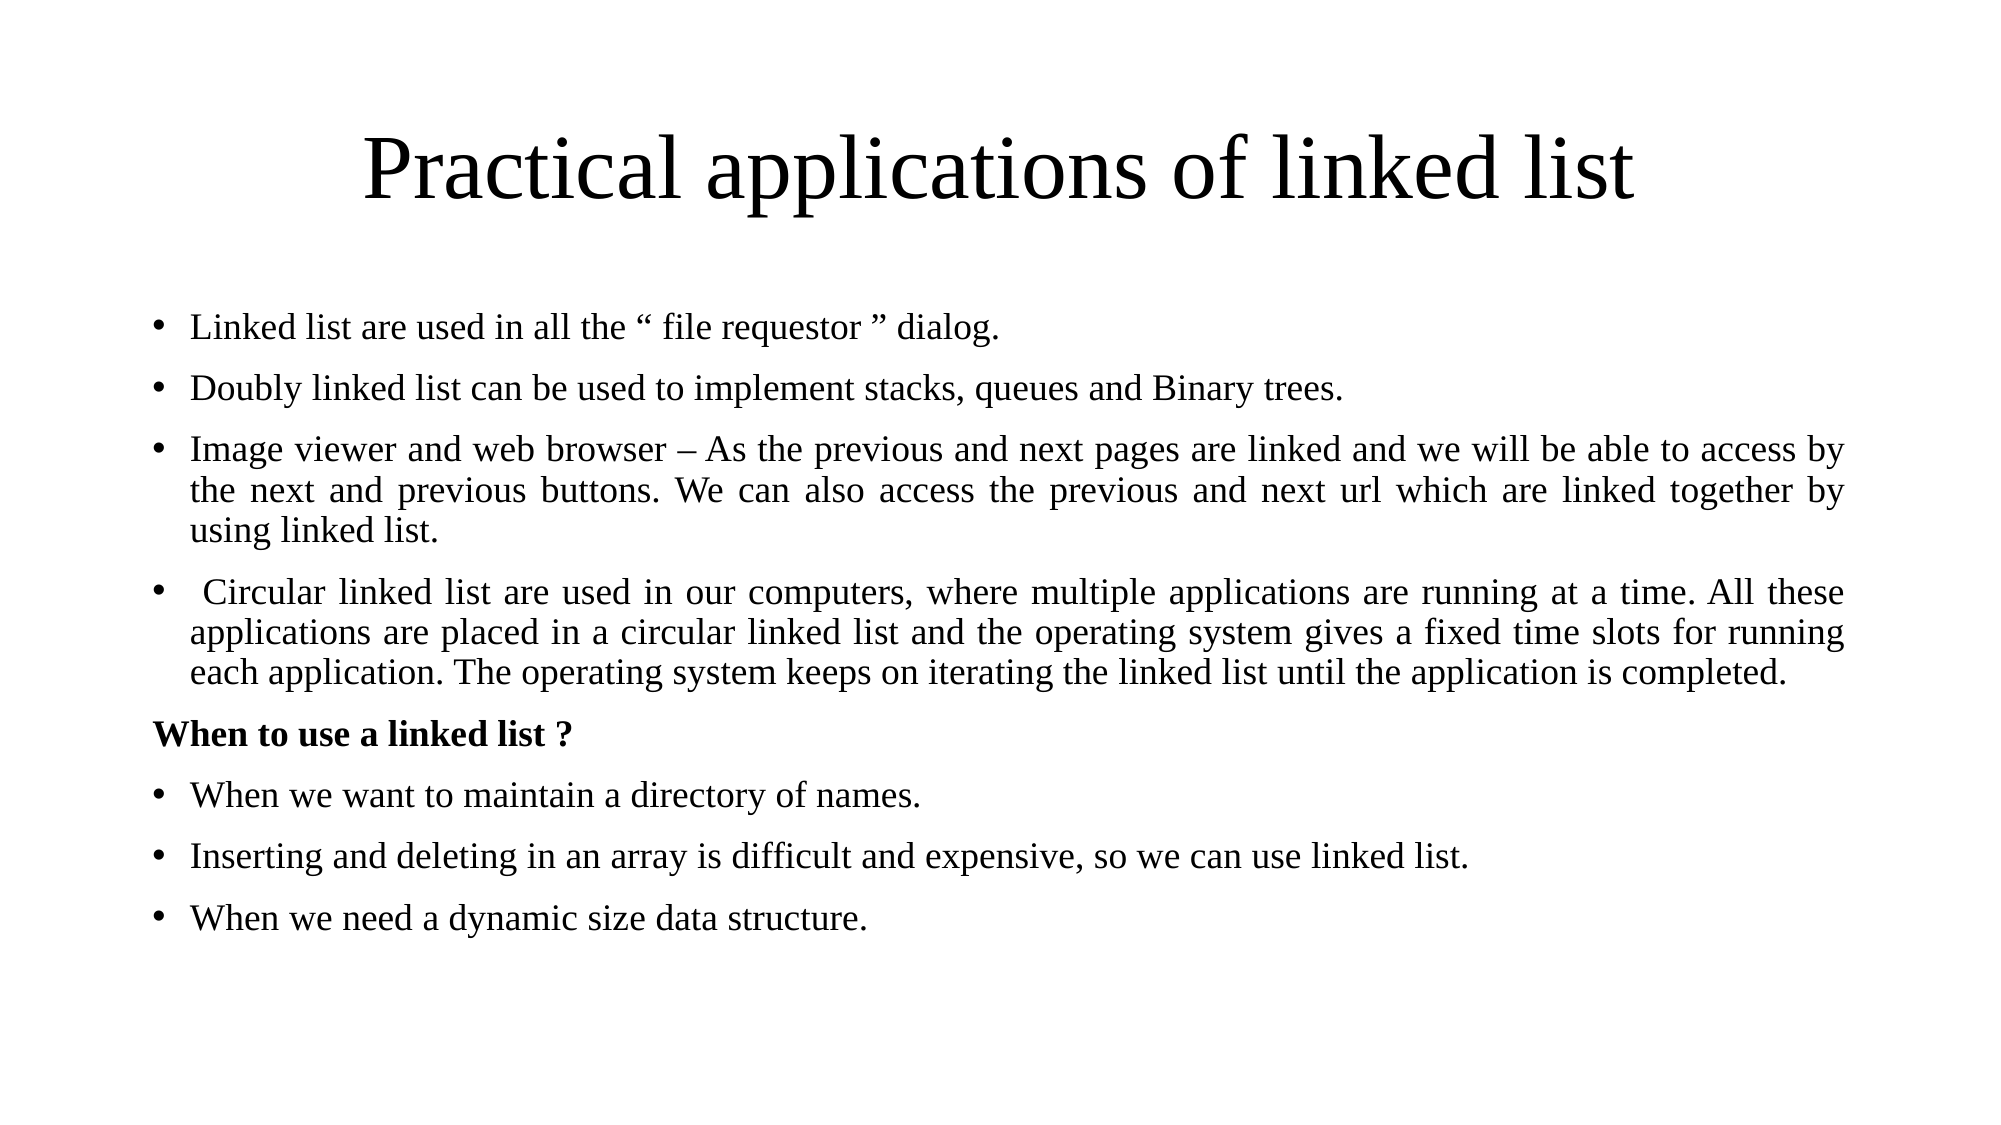

# Practical applications of linked list
Linked list are used in all the “ file requestor ” dialog.
Doubly linked list can be used to implement stacks, queues and Binary trees.
Image viewer and web browser – As the previous and next pages are linked and we will be able to access by the next and previous buttons. We can also access the previous and next url which are linked together by using linked list.
 Circular linked list are used in our computers, where multiple applications are running at a time. All these applications are placed in a circular linked list and the operating system gives a fixed time slots for running each application. The operating system keeps on iterating the linked list until the application is completed.
When to use a linked list ?
When we want to maintain a directory of names.
Inserting and deleting in an array is difficult and expensive, so we can use linked list.
When we need a dynamic size data structure.